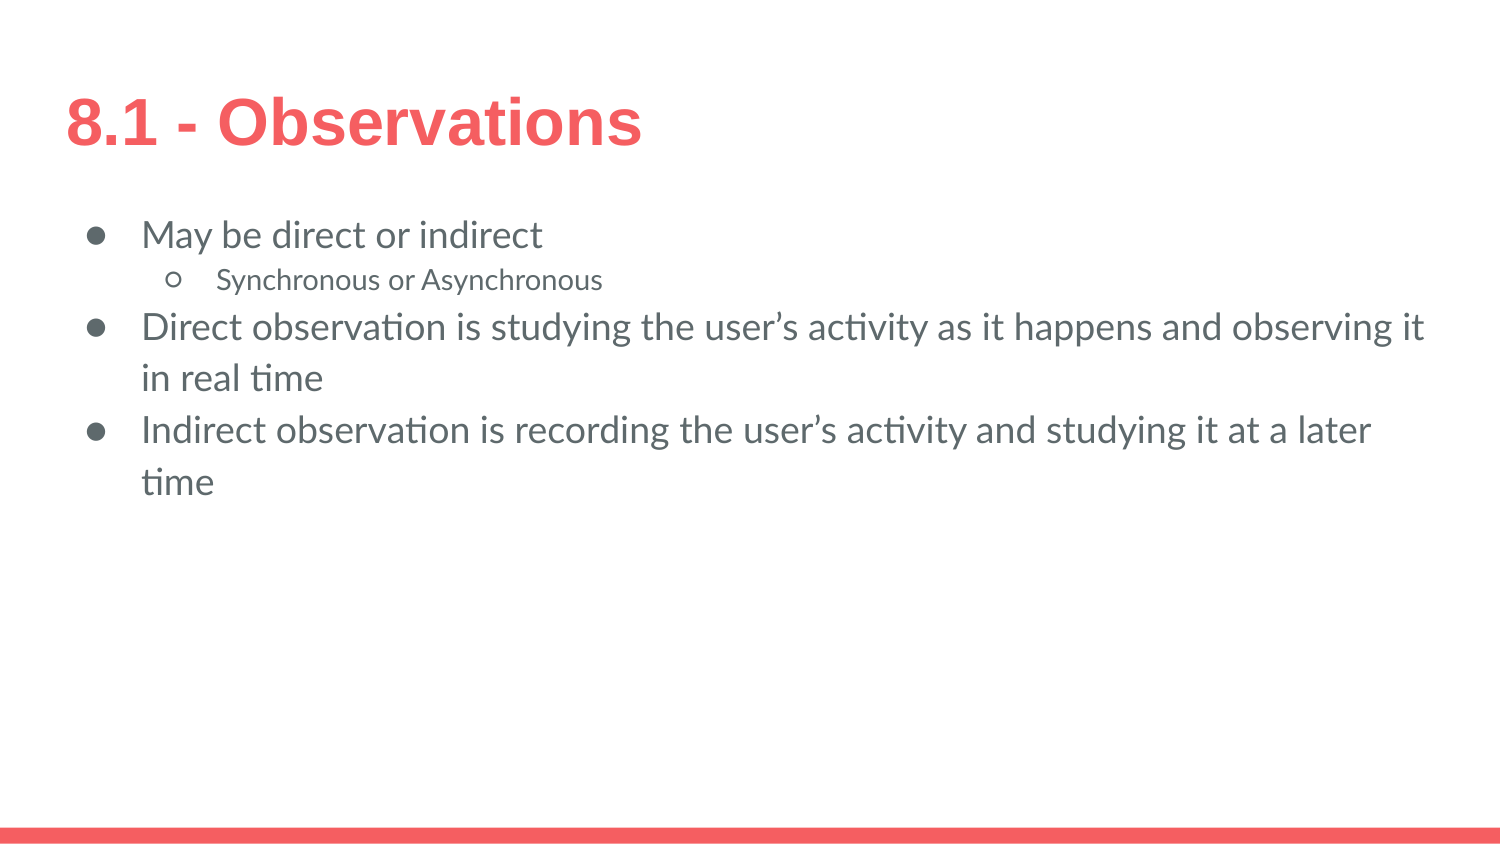

# 8.1 - Observations
May be direct or indirect
Synchronous or Asynchronous
Direct observation is studying the user’s activity as it happens and observing it in real time
Indirect observation is recording the user’s activity and studying it at a later time